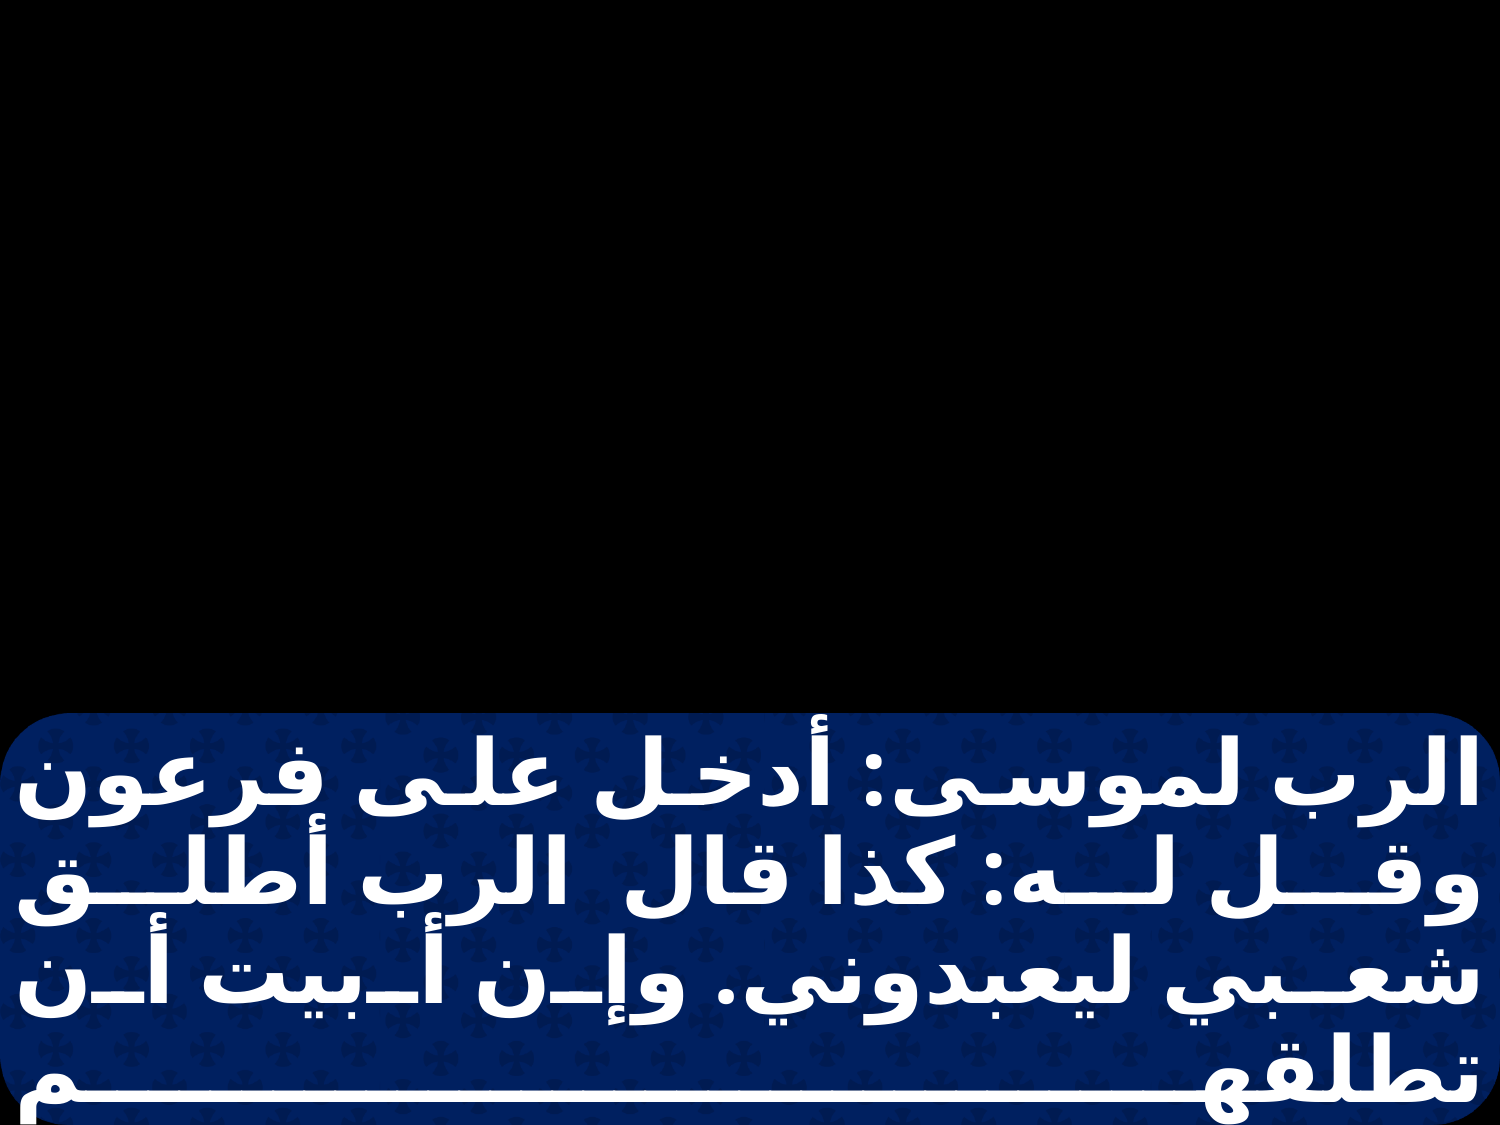

الرب لموسى: أدخل على فرعون وقل له: كذا قال  الرب أطلق شعبي ليعبدوني. وإن أبيت أن تطلقهم